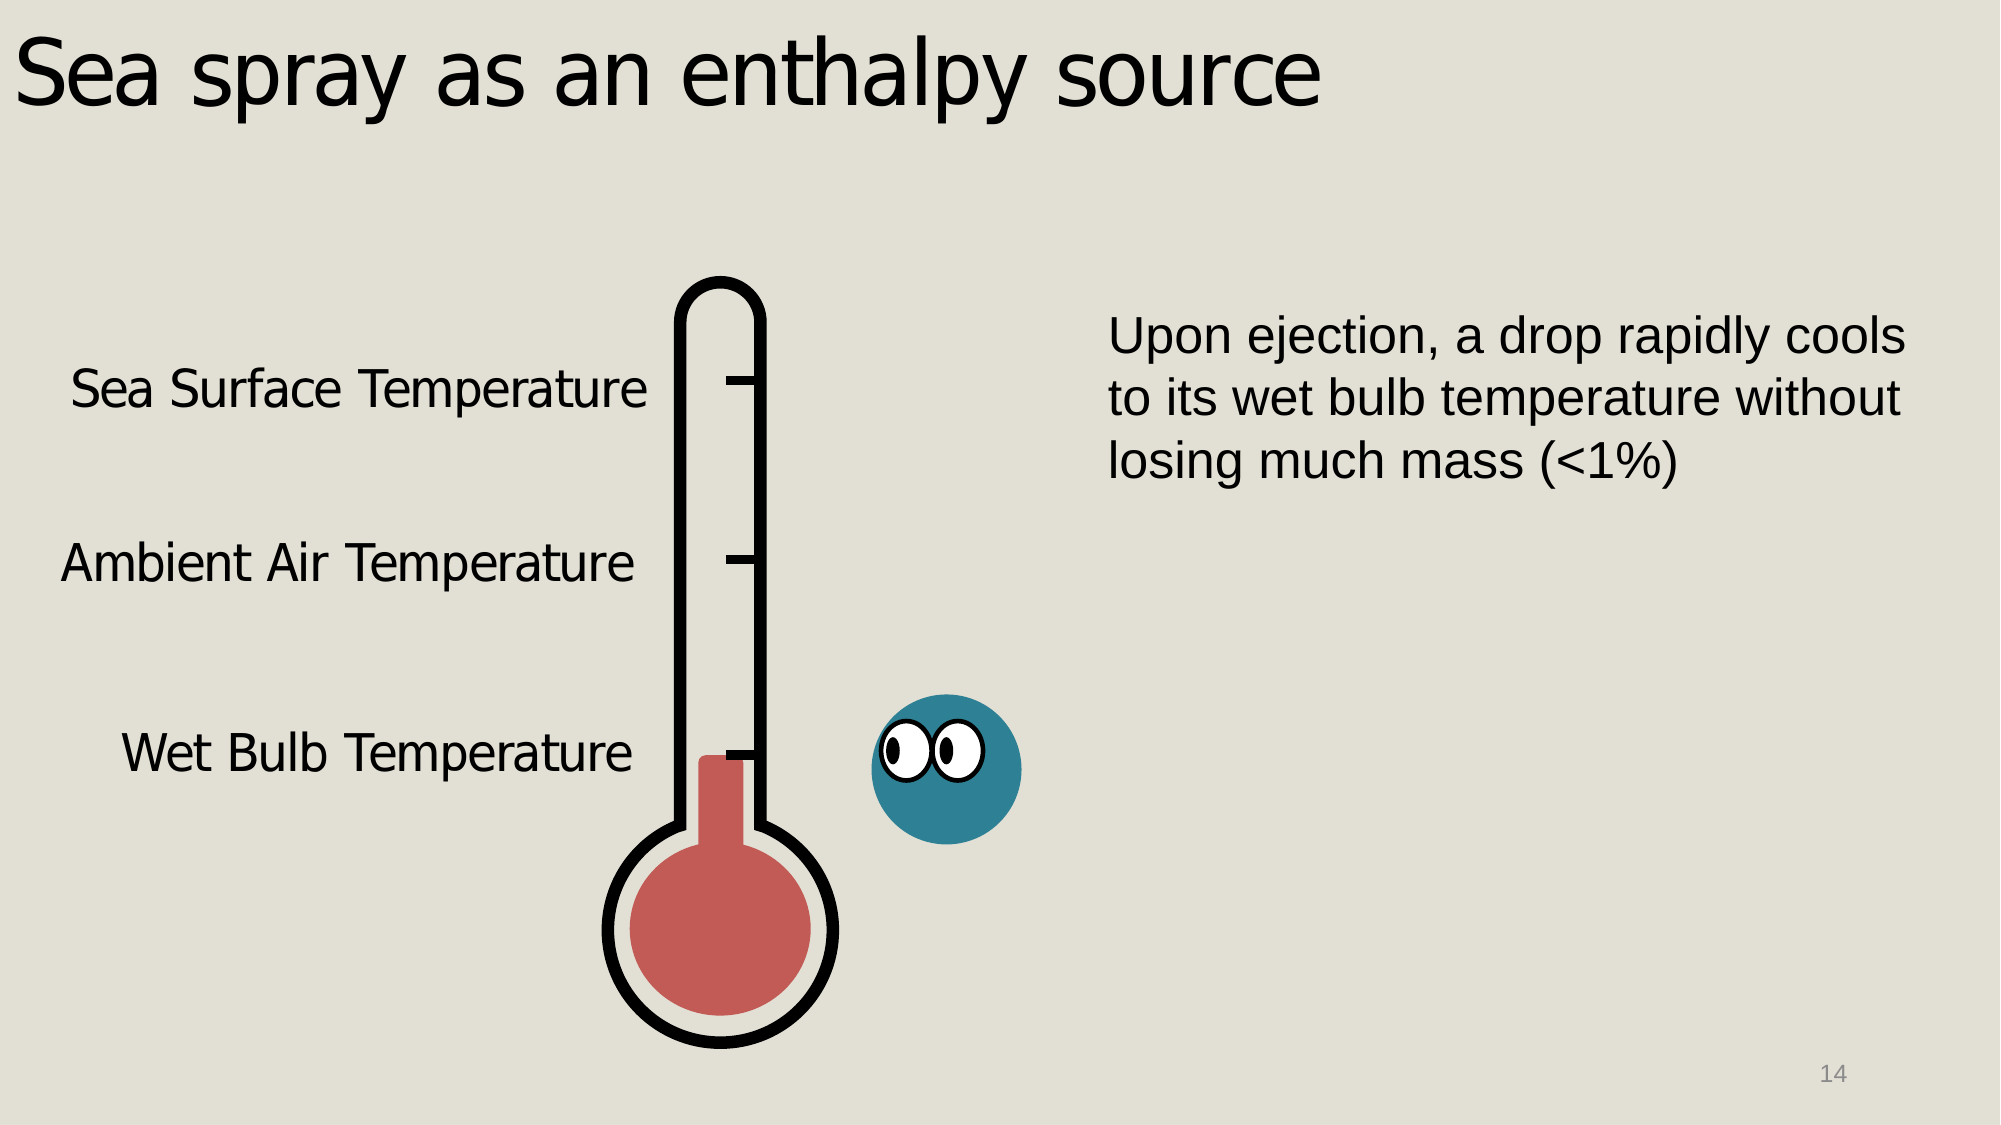

# Sea spray as an enthalpy source

Upon ejection, a drop rapidly cools to its wet bulb temperature without losing much mass (<1%)
Sea Surface Temperature
Ambient Air Temperature

Wet Bulb Temperature

14